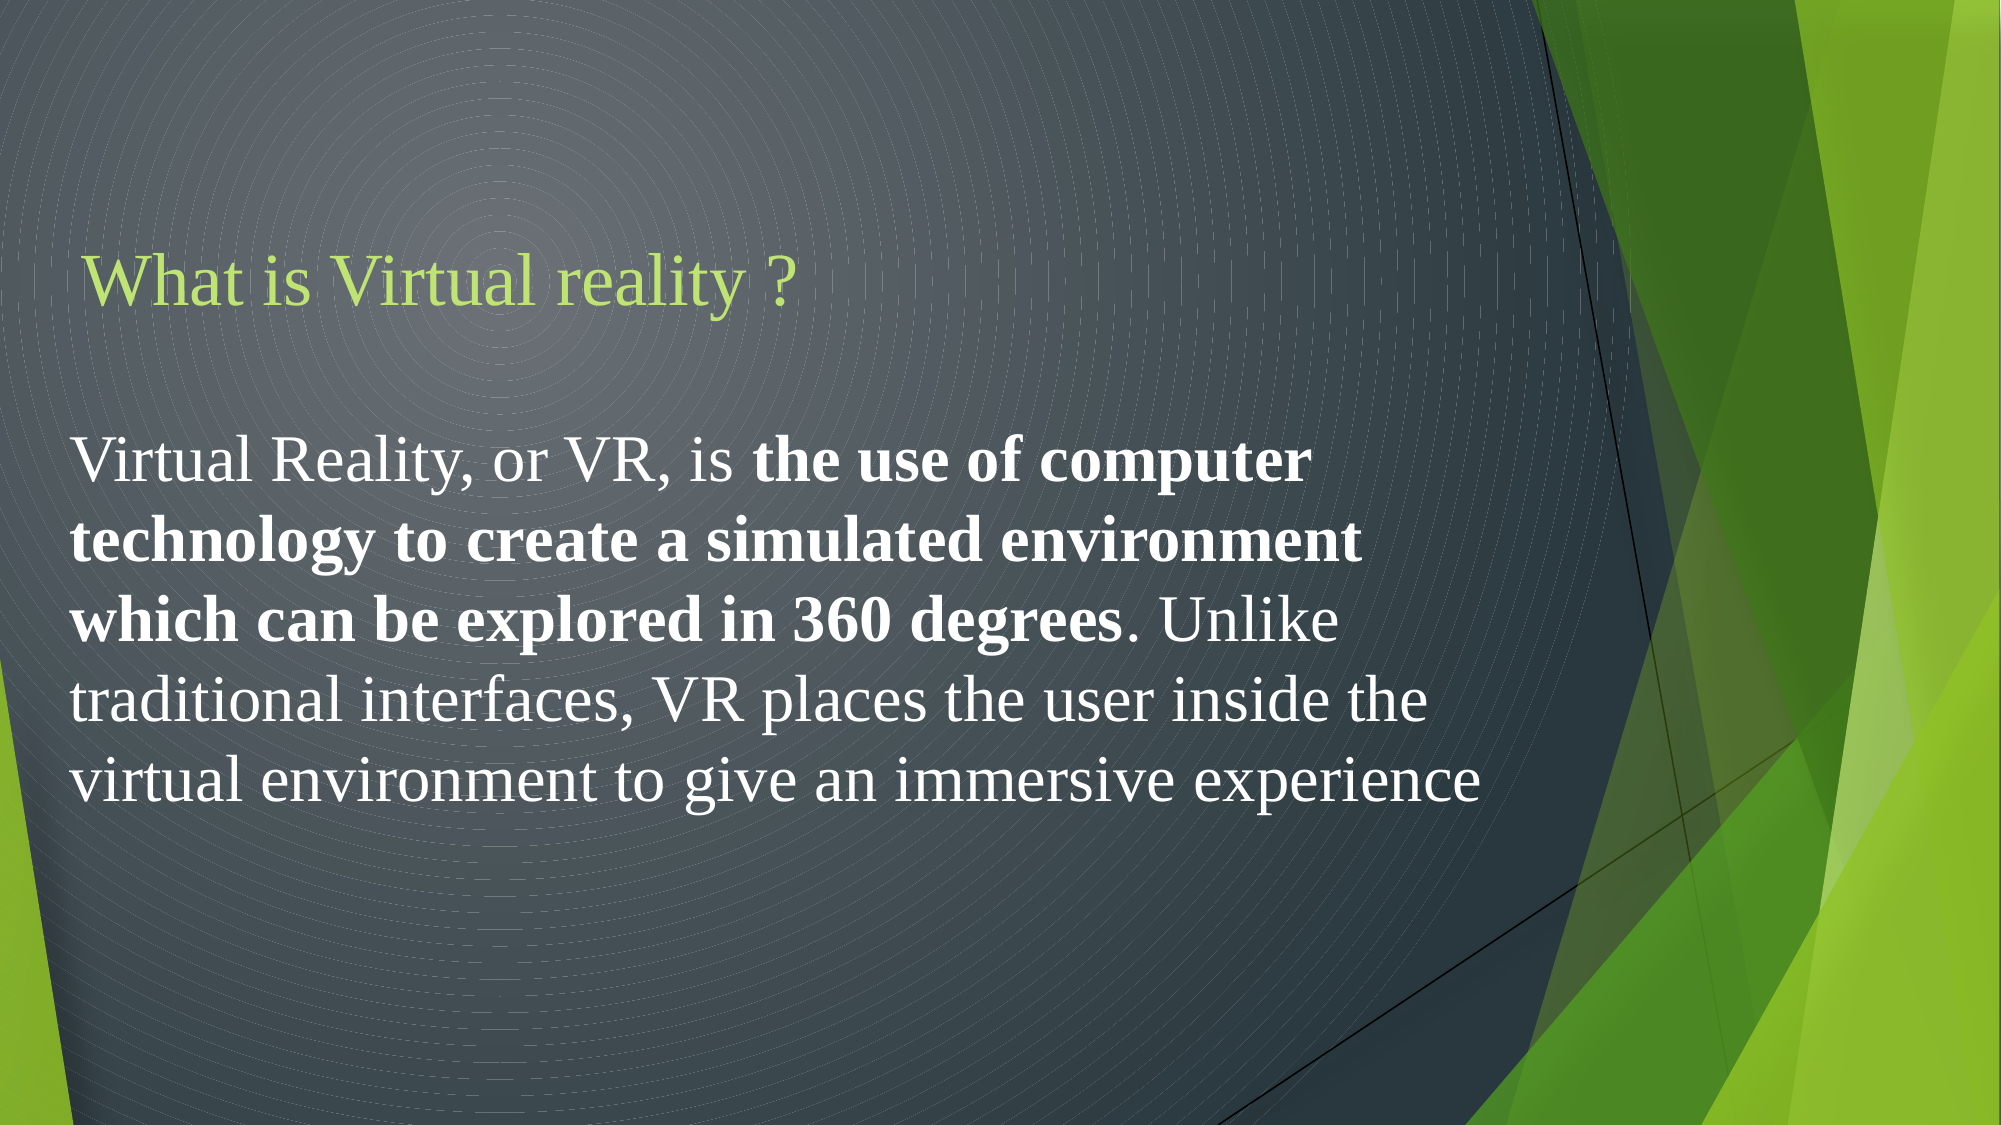

What is Virtual reality ?

Virtual Reality, or VR, is the use of computer technology to create a simulated environment which can be explored in 360 degrees. Unlike traditional interfaces, VR places the user inside the virtual environment to give an immersive experience